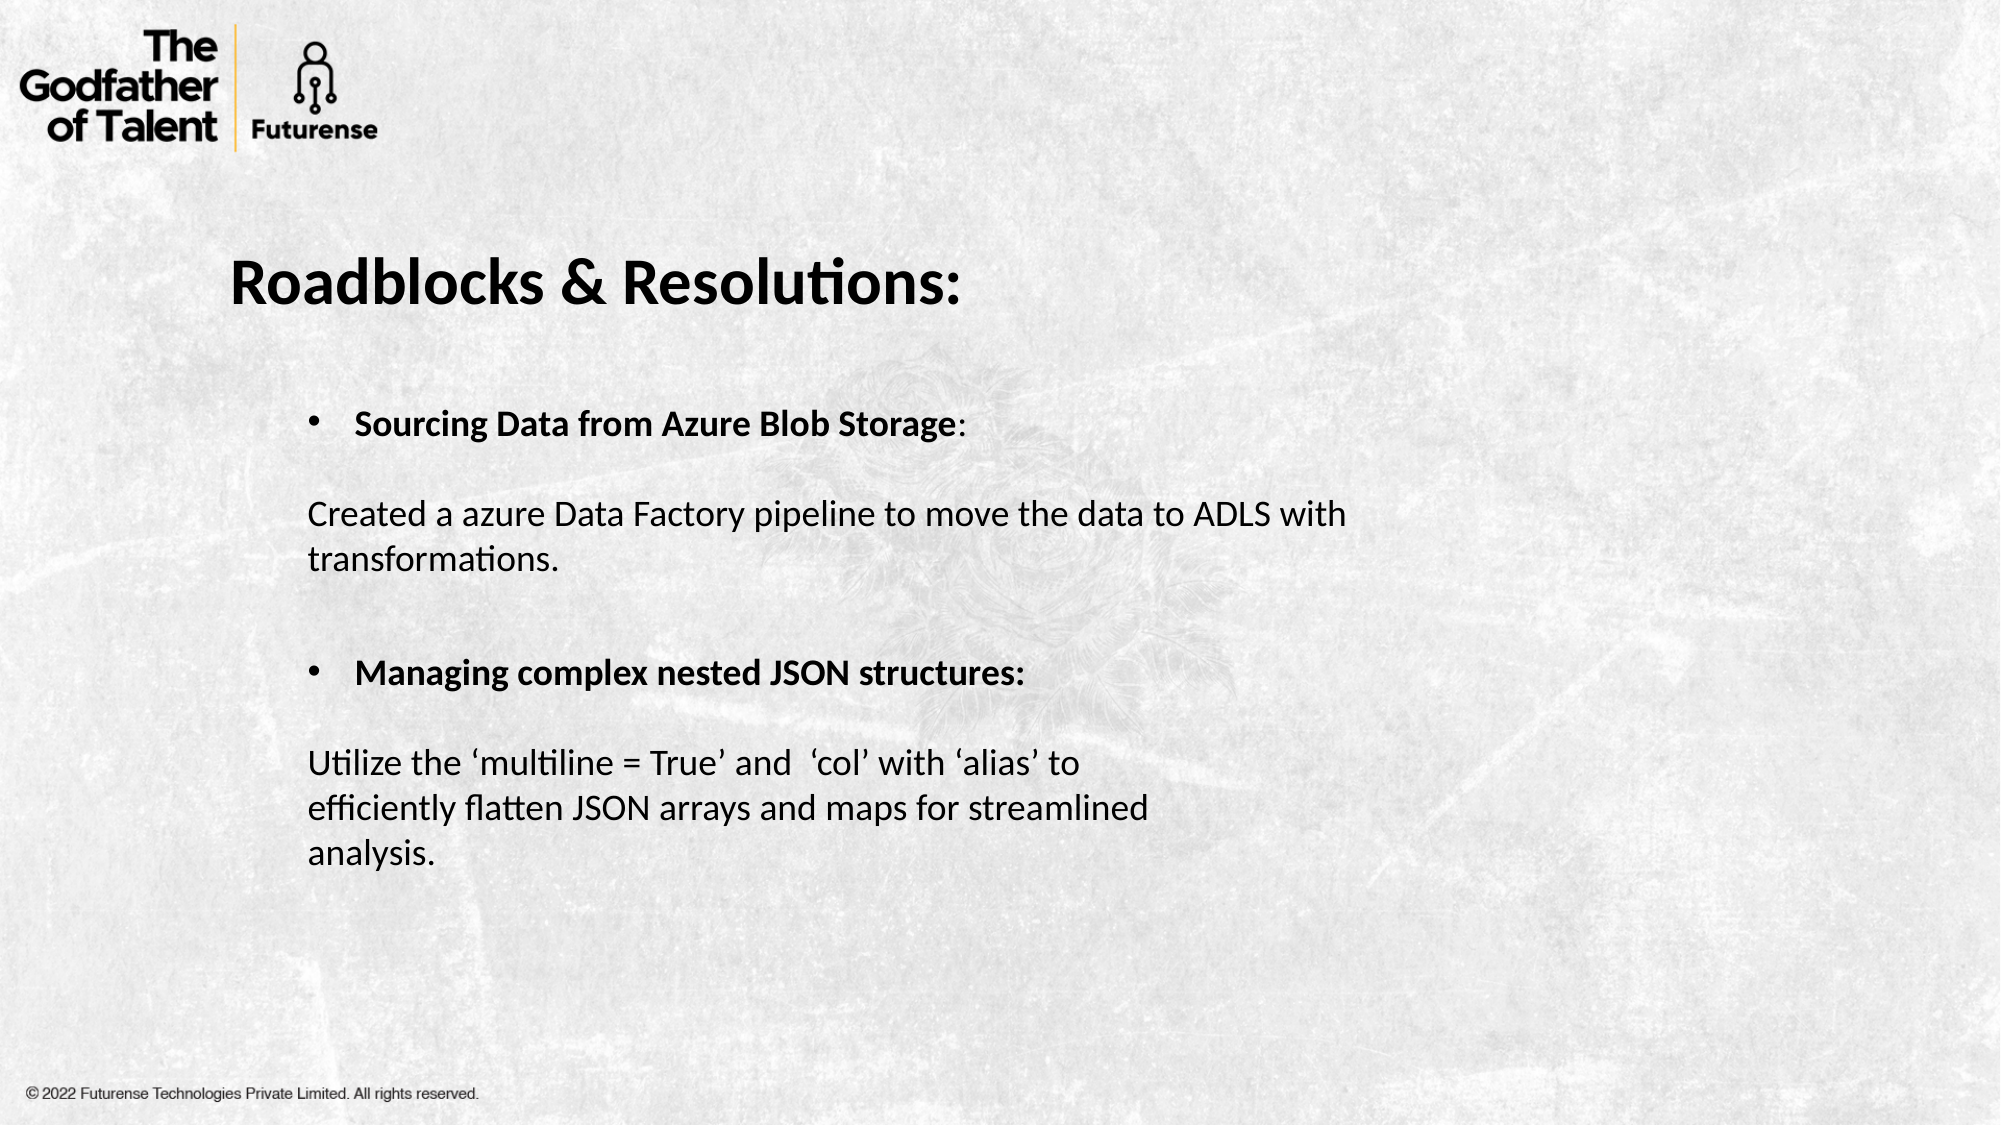

Roadblocks & Resolutions:
Sourcing Data from Azure Blob Storage:

Created a azure Data Factory pipeline to move the data to ADLS with transformations.
Managing complex nested JSON structures:

Utilize the ‘multiline = True’ and  ‘col’ with ‘alias’ to efficiently flatten JSON arrays and maps for streamlined analysis.